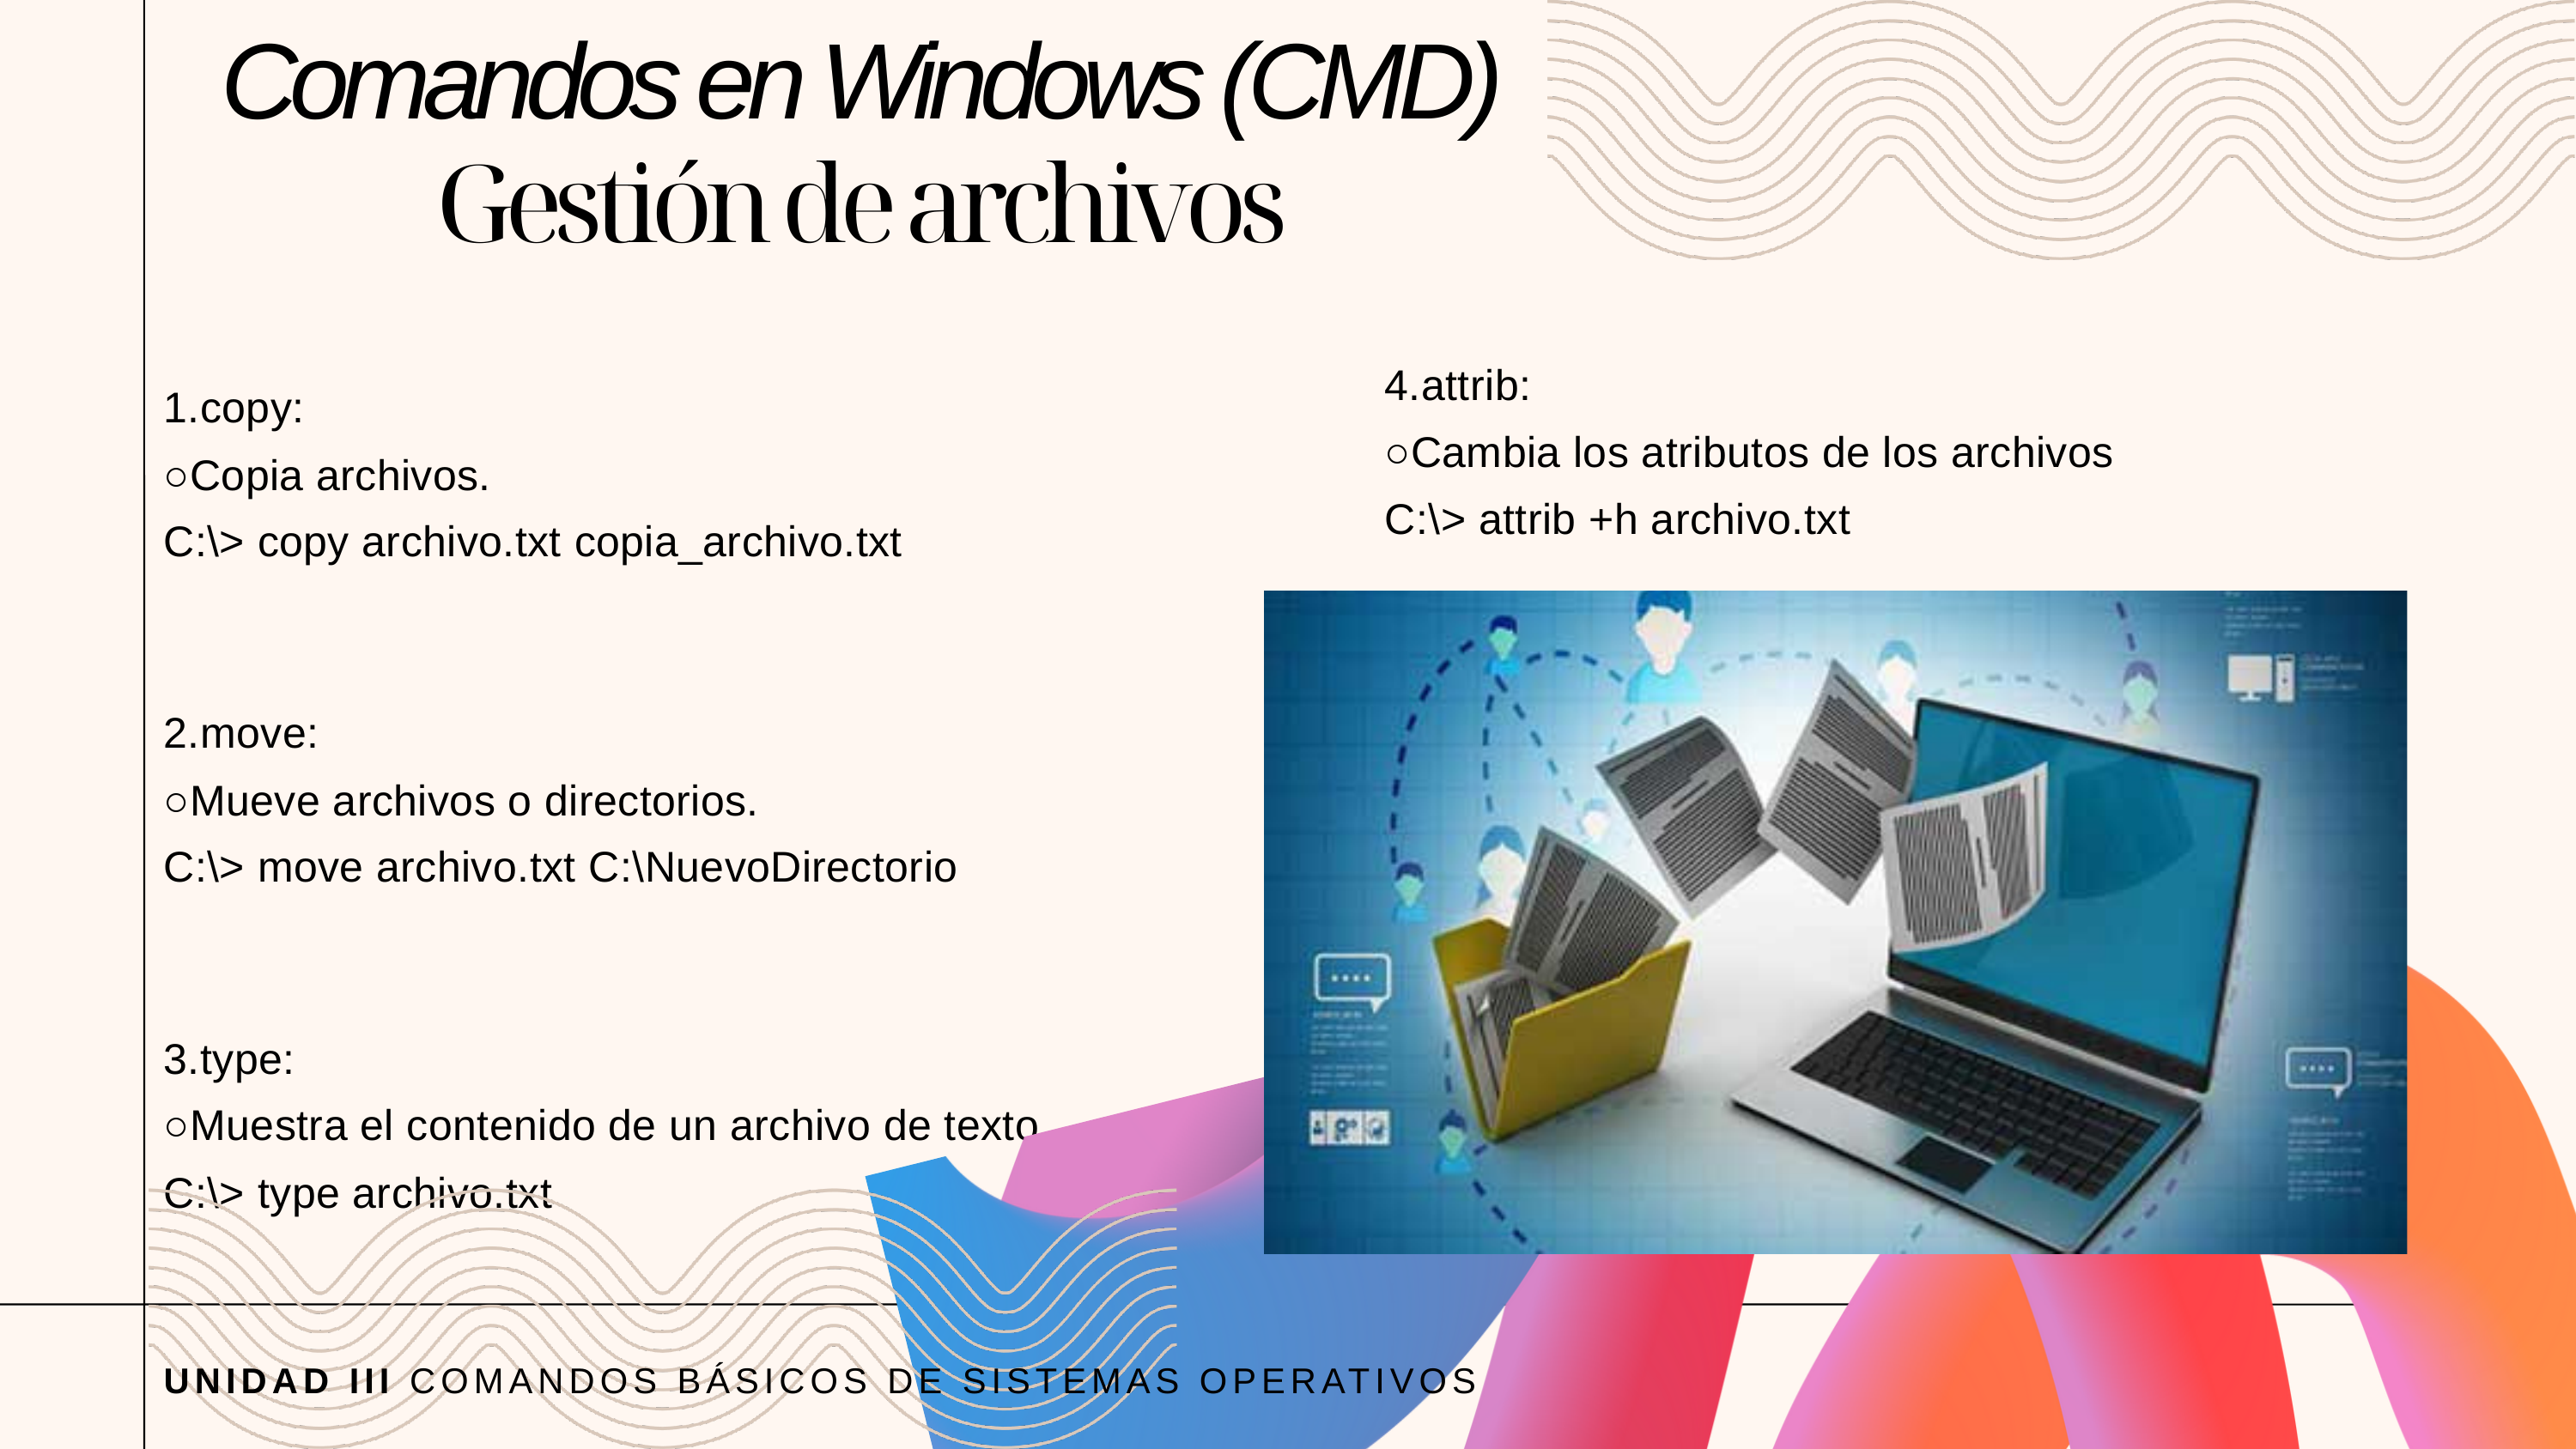

Comandos en Windows (CMD)
Gestión de archivos
4.attrib:
○Cambia los atributos de los archivos
C:\> attrib +h archivo.txt
1.copy:
○Copia archivos.
C:\> copy archivo.txt copia_archivo.txt

2.move:
○Mueve archivos o directorios.
C:\> move archivo.txt C:\NuevoDirectorio

3.type:
○Muestra el contenido de un archivo de texto.
C:\> type archivo.txt

UNIDAD III COMANDOS BÁSICOS DE SISTEMAS OPERATIVOS